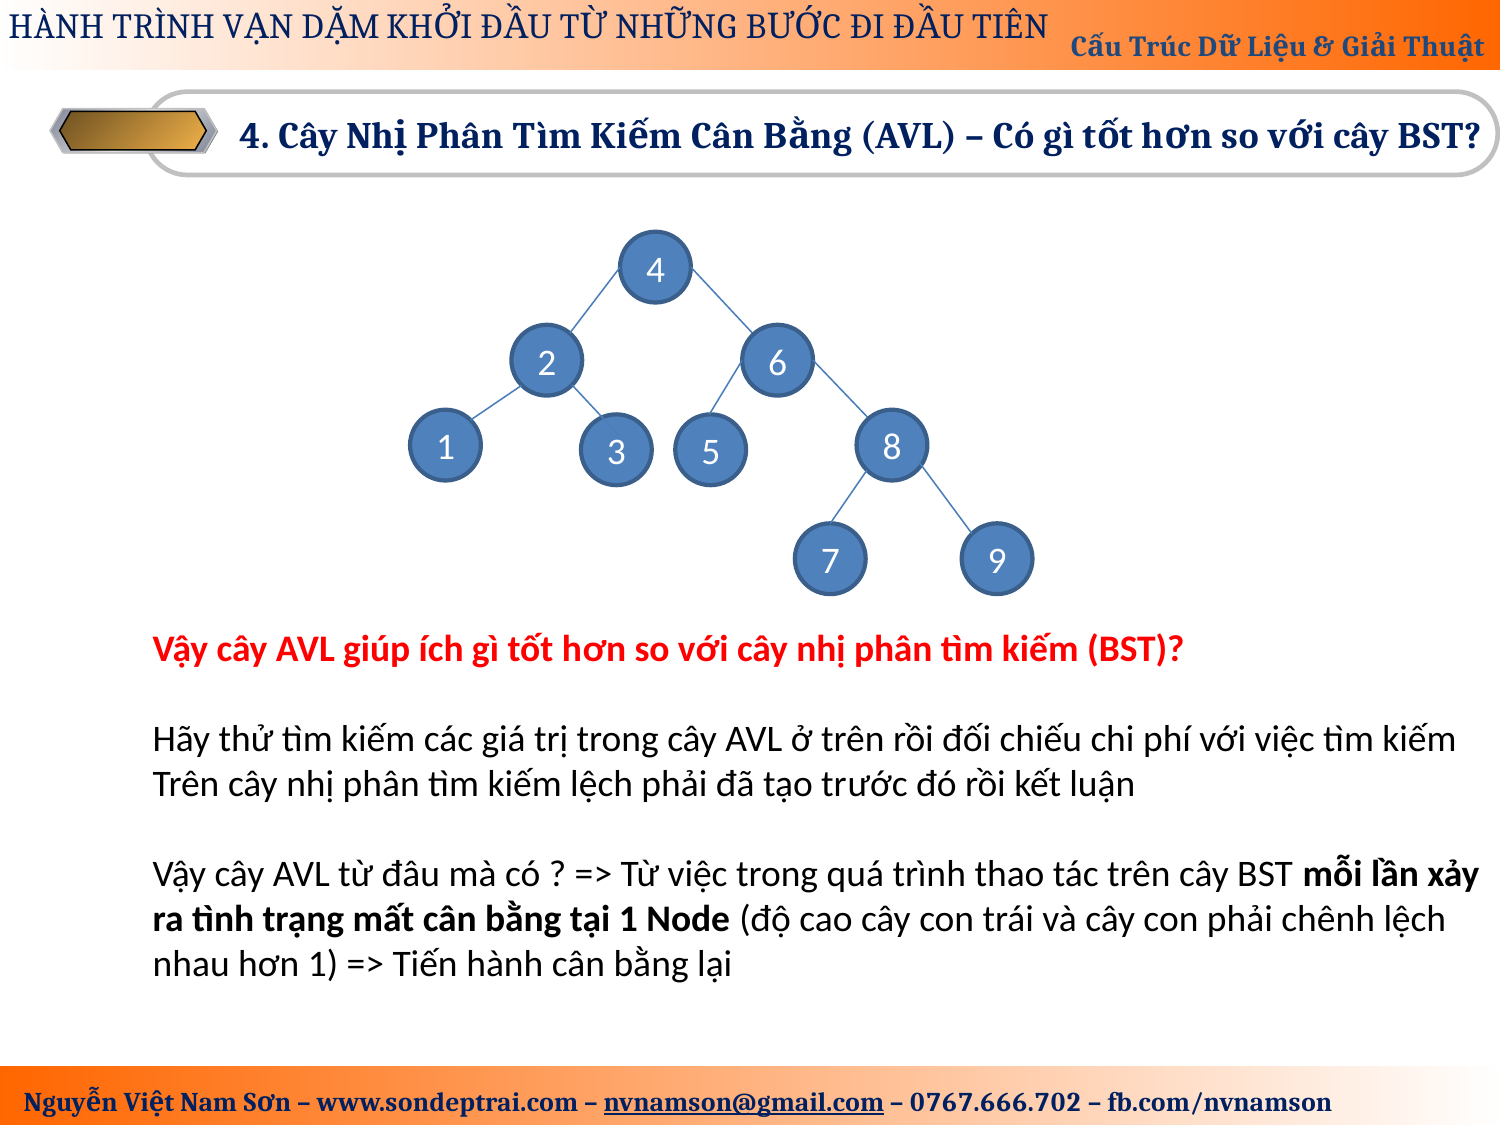

4. Cây Nhị Phân Tìm Kiếm Cân Bằng (AVL) – Có gì tốt hơn so với cây BST?

4
2
6
1
8
3
5
7
9
Vậy cây AVL giúp ích gì tốt hơn so với cây nhị phân tìm kiếm (BST)?

Hãy thử tìm kiếm các giá trị trong cây AVL ở trên rồi đối chiếu chi phí với việc tìm kiếm
Trên cây nhị phân tìm kiếm lệch phải đã tạo trước đó rồi kết luận

Vậy cây AVL từ đâu mà có ? => Từ việc trong quá trình thao tác trên cây BST mỗi lần xảy
ra tình trạng mất cân bằng tại 1 Node (độ cao cây con trái và cây con phải chênh lệch
nhau hơn 1) => Tiến hành cân bằng lại